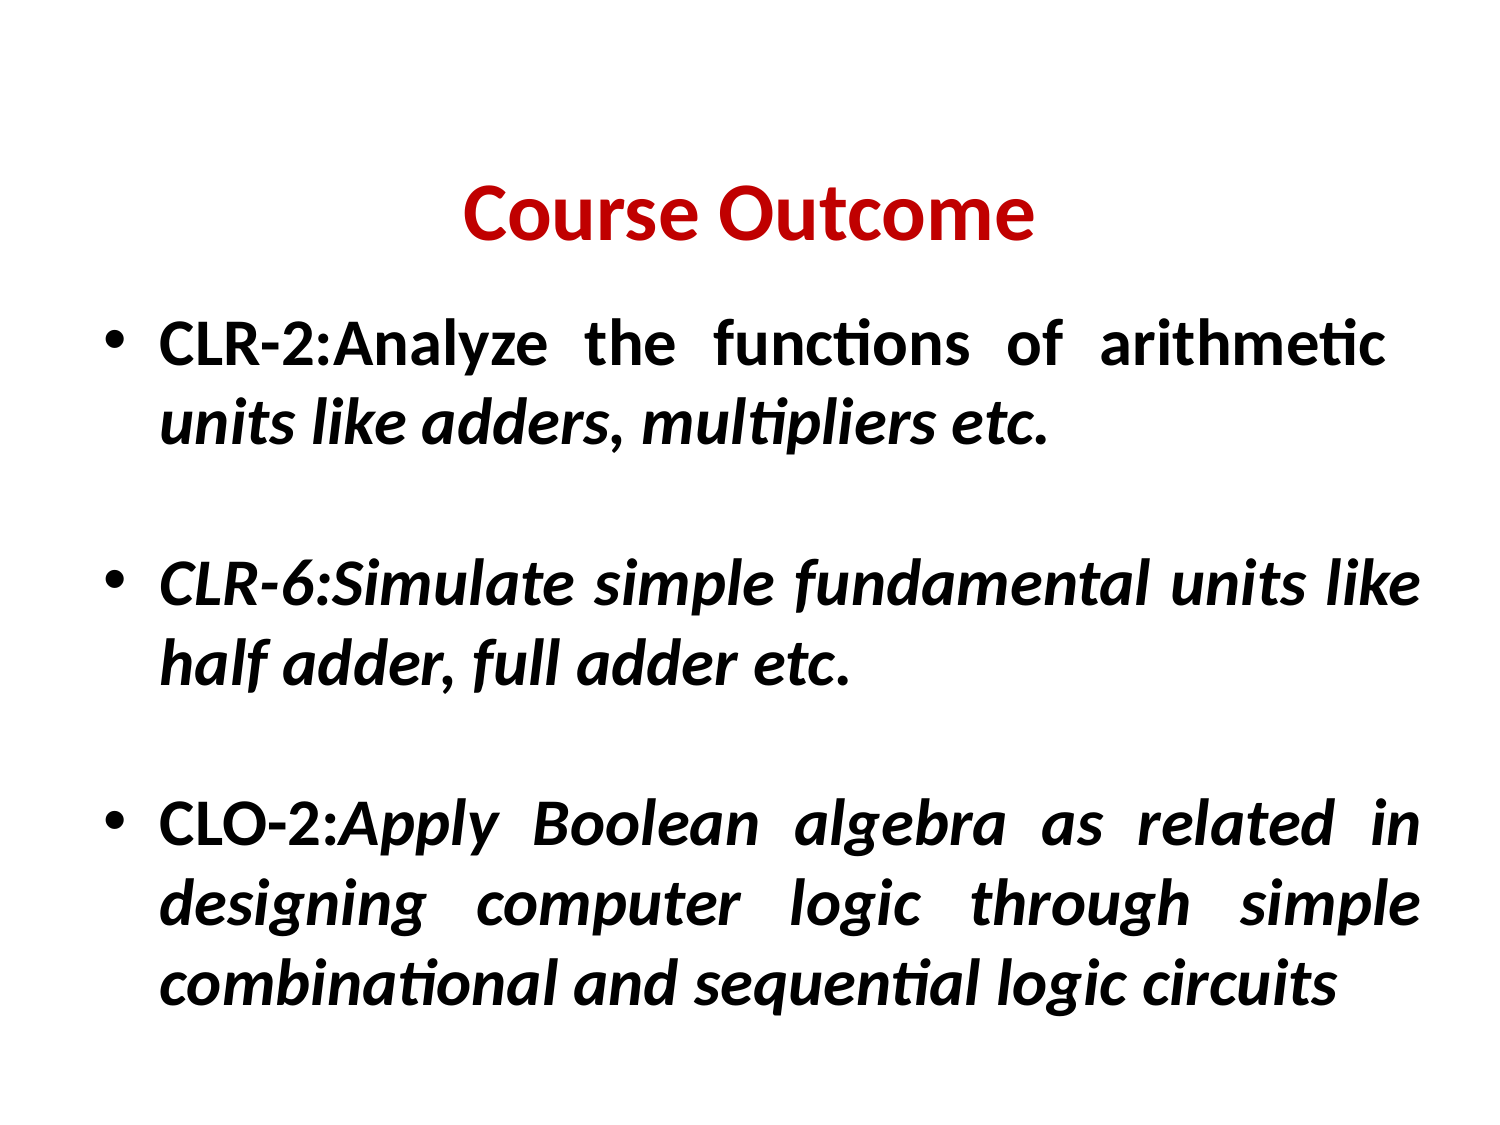

# Course Outcome
CLR-2:Analyze the functions of arithmetic  units like adders, multipliers etc.

CLR-6:Simulate simple fundamental units like half adder, full adder etc.

CLO-2:Apply Boolean algebra as related in designing computer logic through simple combinational and sequential logic circuits